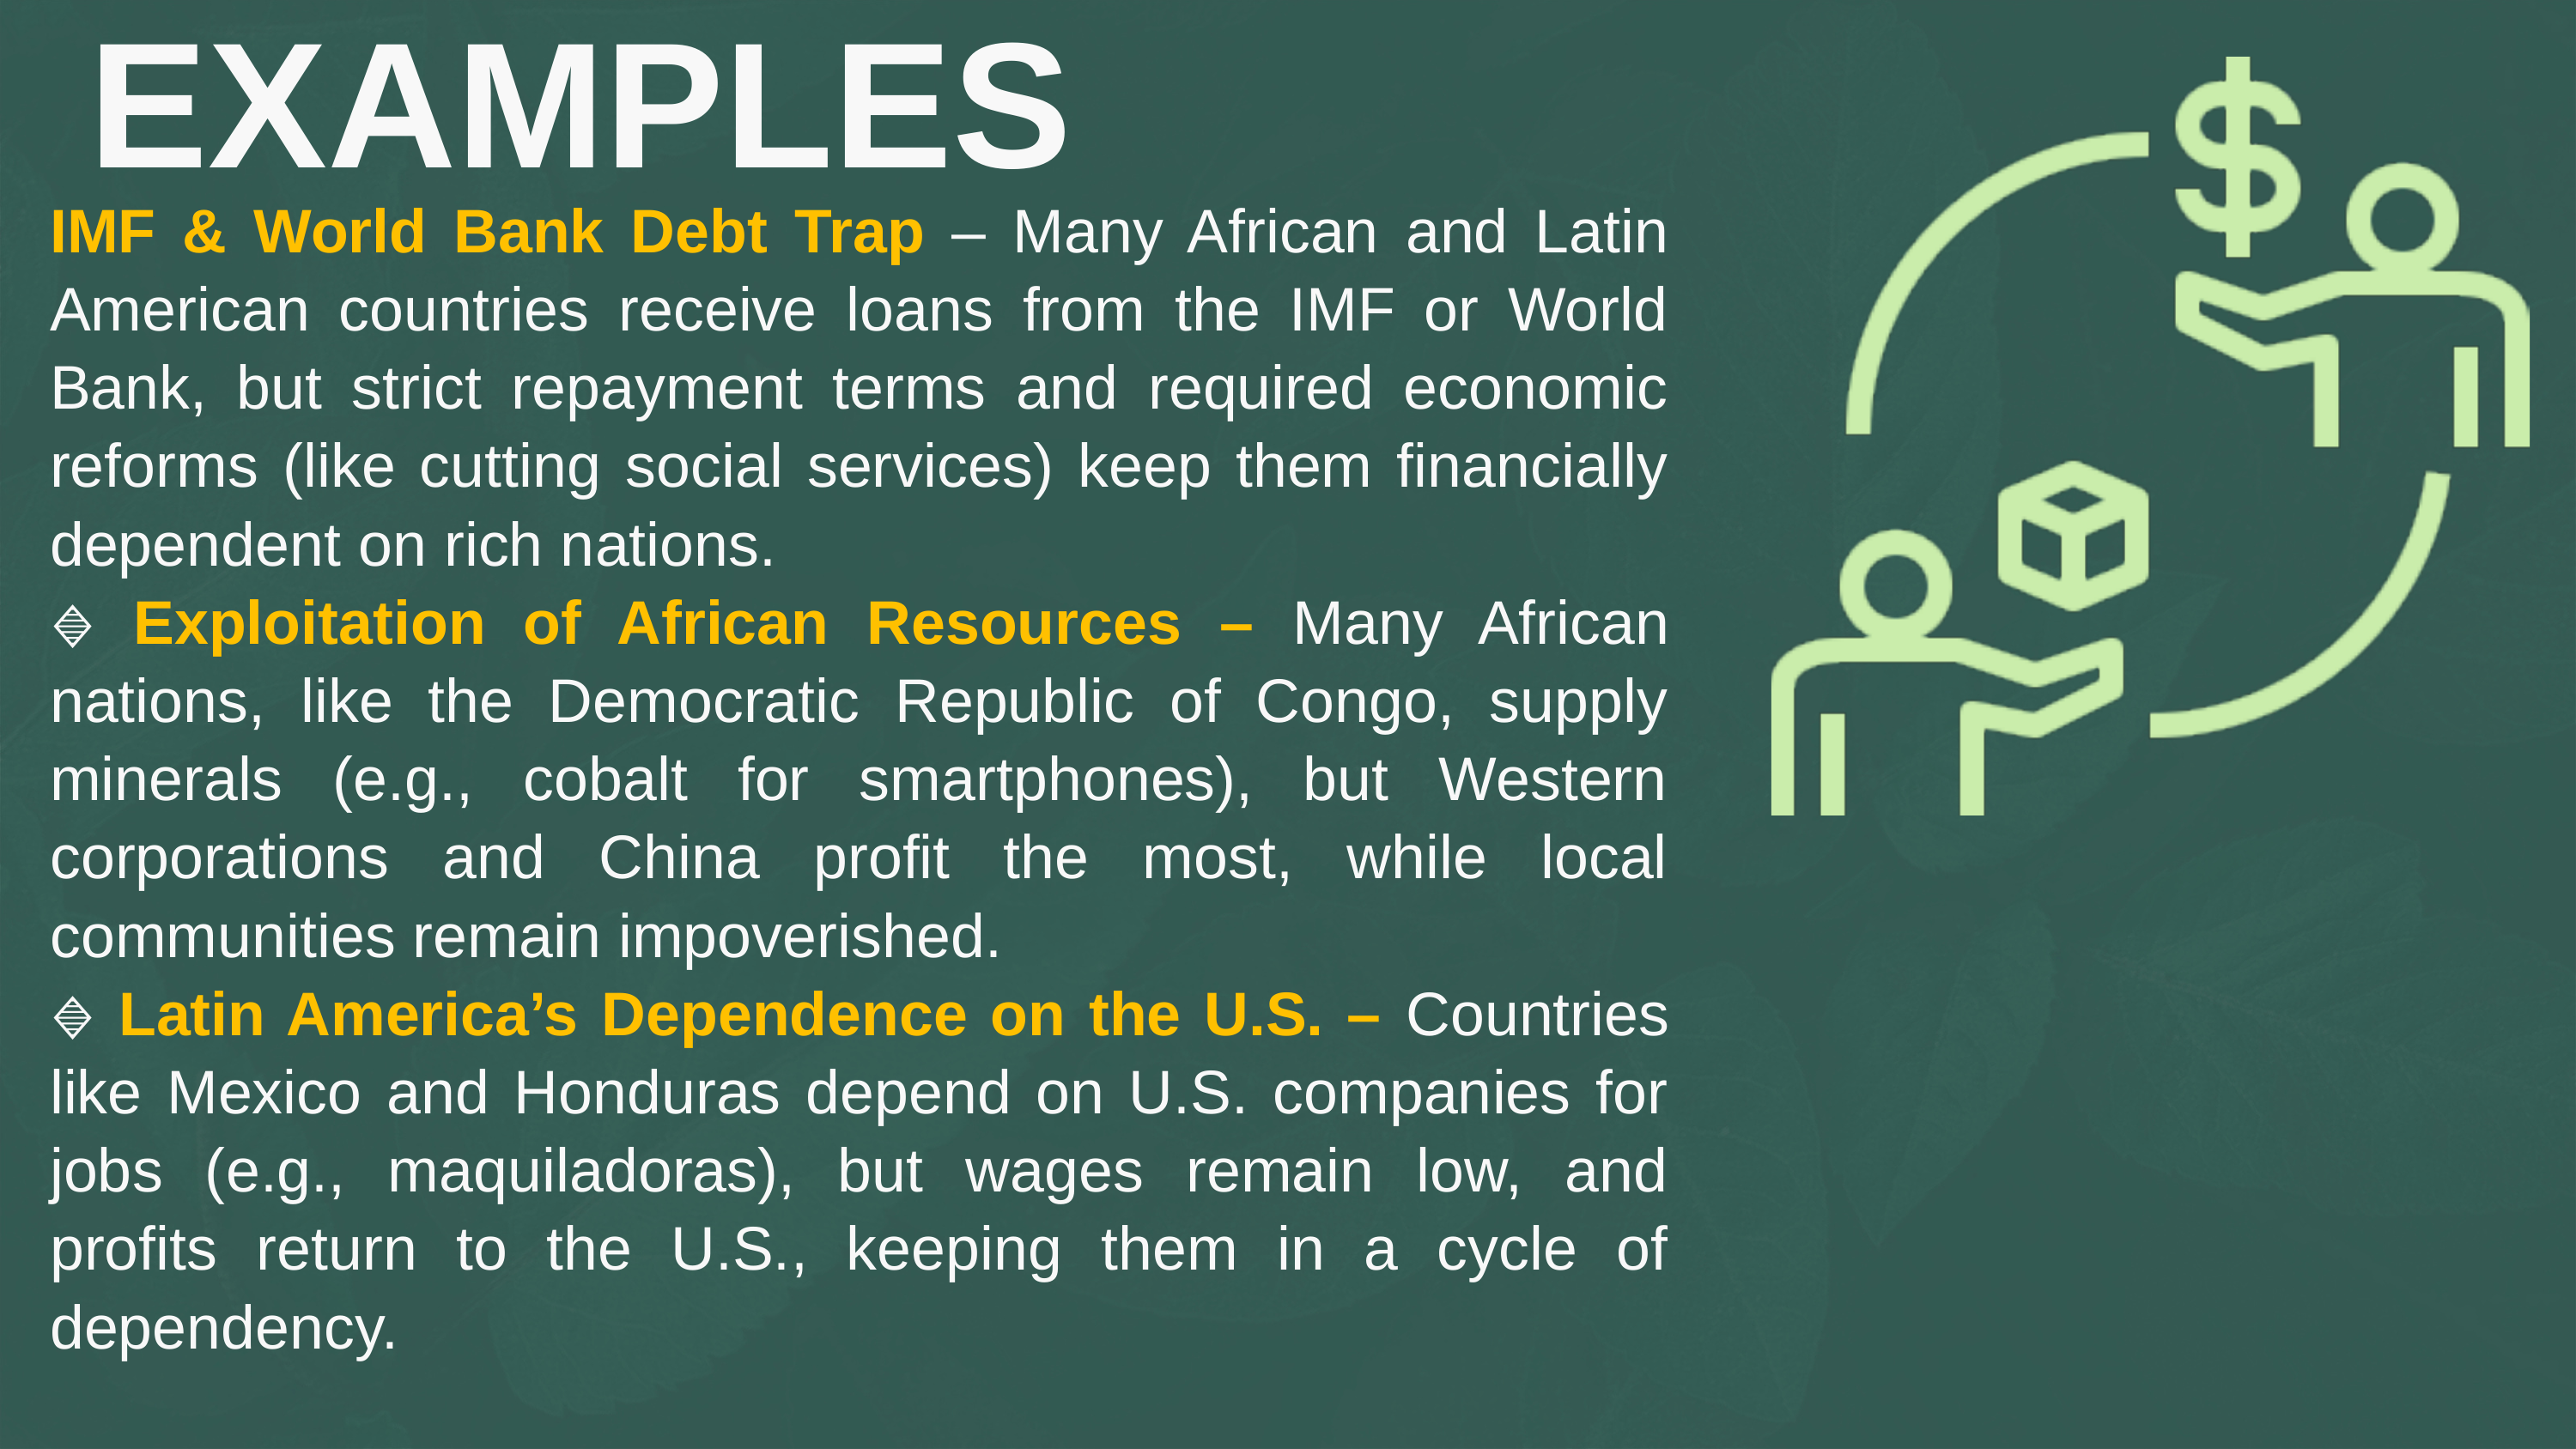

EXAMPLES

IMF & World Bank Debt Trap – Many African and Latin American countries receive loans from the IMF or World Bank, but strict repayment terms and required economic reforms (like cutting social services) keep them financially dependent on rich nations.
🔹 Exploitation of African Resources – Many African nations, like the Democratic Republic of Congo, supply minerals (e.g., cobalt for smartphones), but Western corporations and China profit the most, while local communities remain impoverished.
🔹 Latin America’s Dependence on the U.S. – Countries like Mexico and Honduras depend on U.S. companies for jobs (e.g., maquiladoras), but wages remain low, and profits return to the U.S., keeping them in a cycle of dependency.